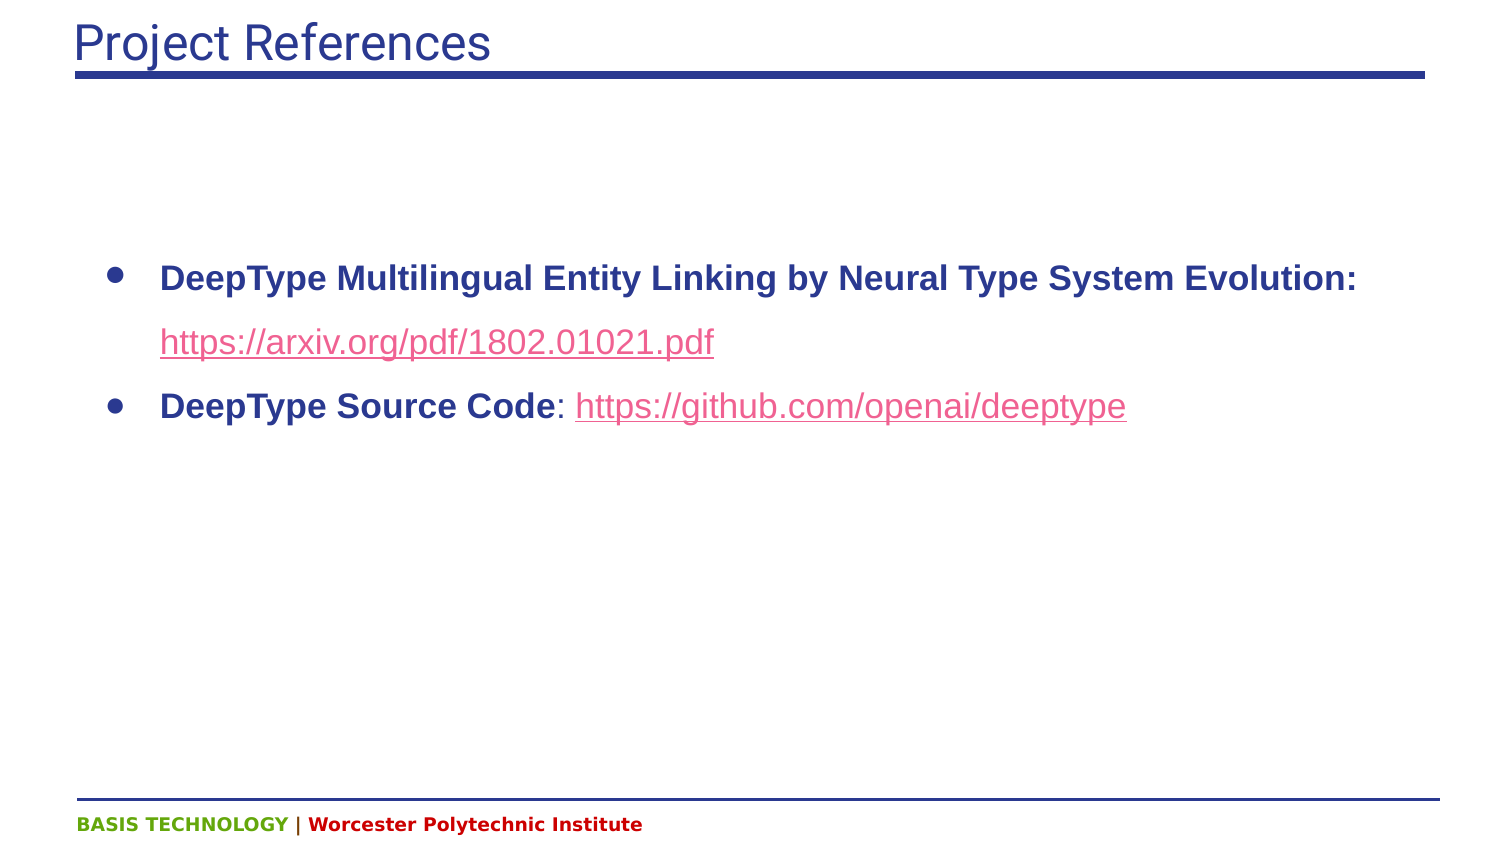

# Project References
DeepType Multilingual Entity Linking by Neural Type System Evolution: https://arxiv.org/pdf/1802.01021.pdf
DeepType Source Code: https://github.com/openai/deeptype

BASIS TECHNOLOGY | Worcester Polytechnic Institute